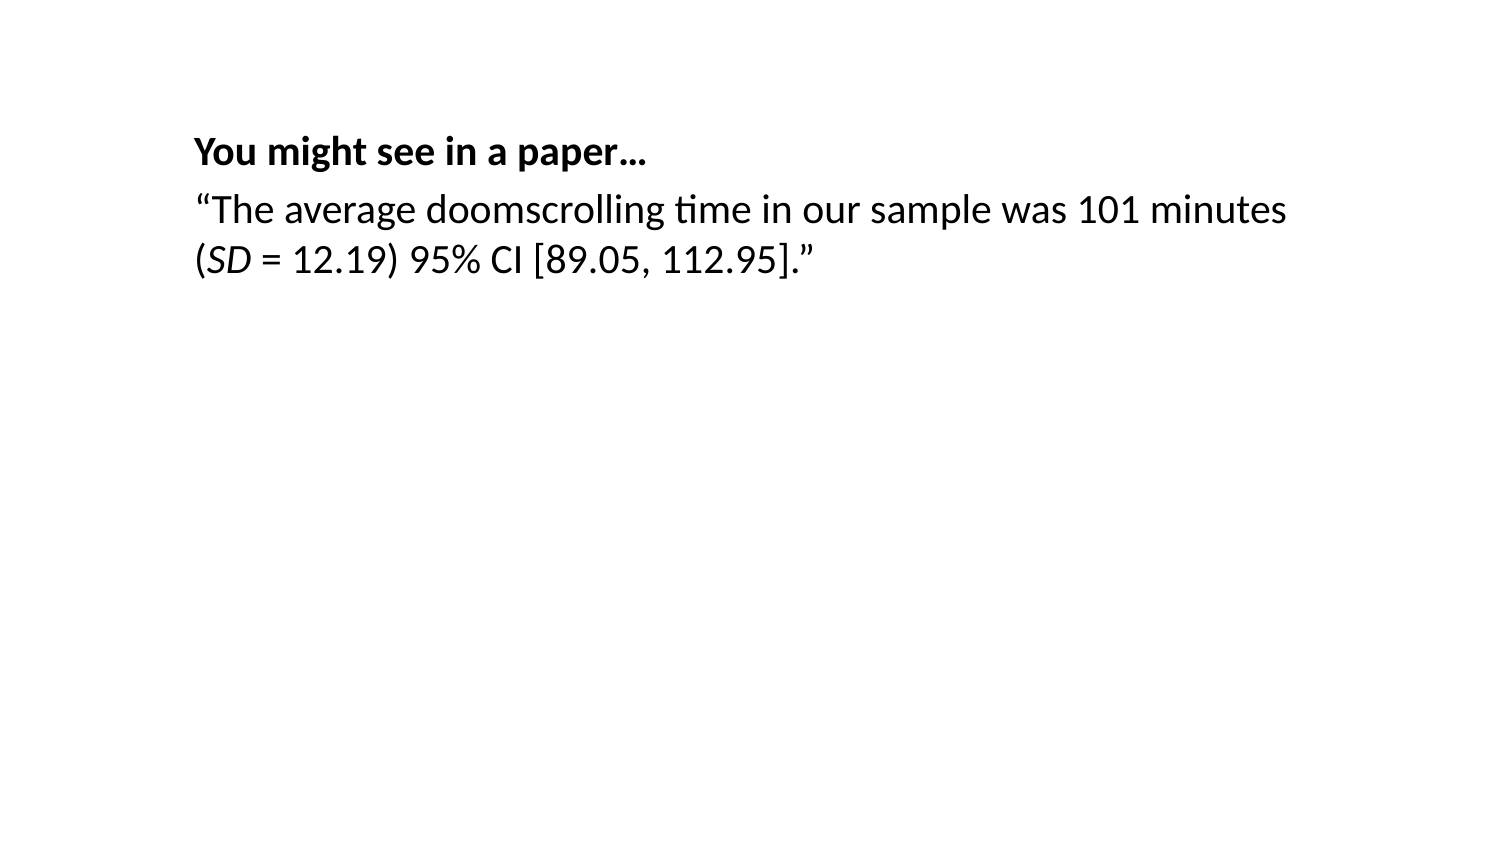

You might see in a paper…
“The average doomscrolling time in our sample was 101 minutes (SD = 12.19) 95% CI [89.05, 112.95].”